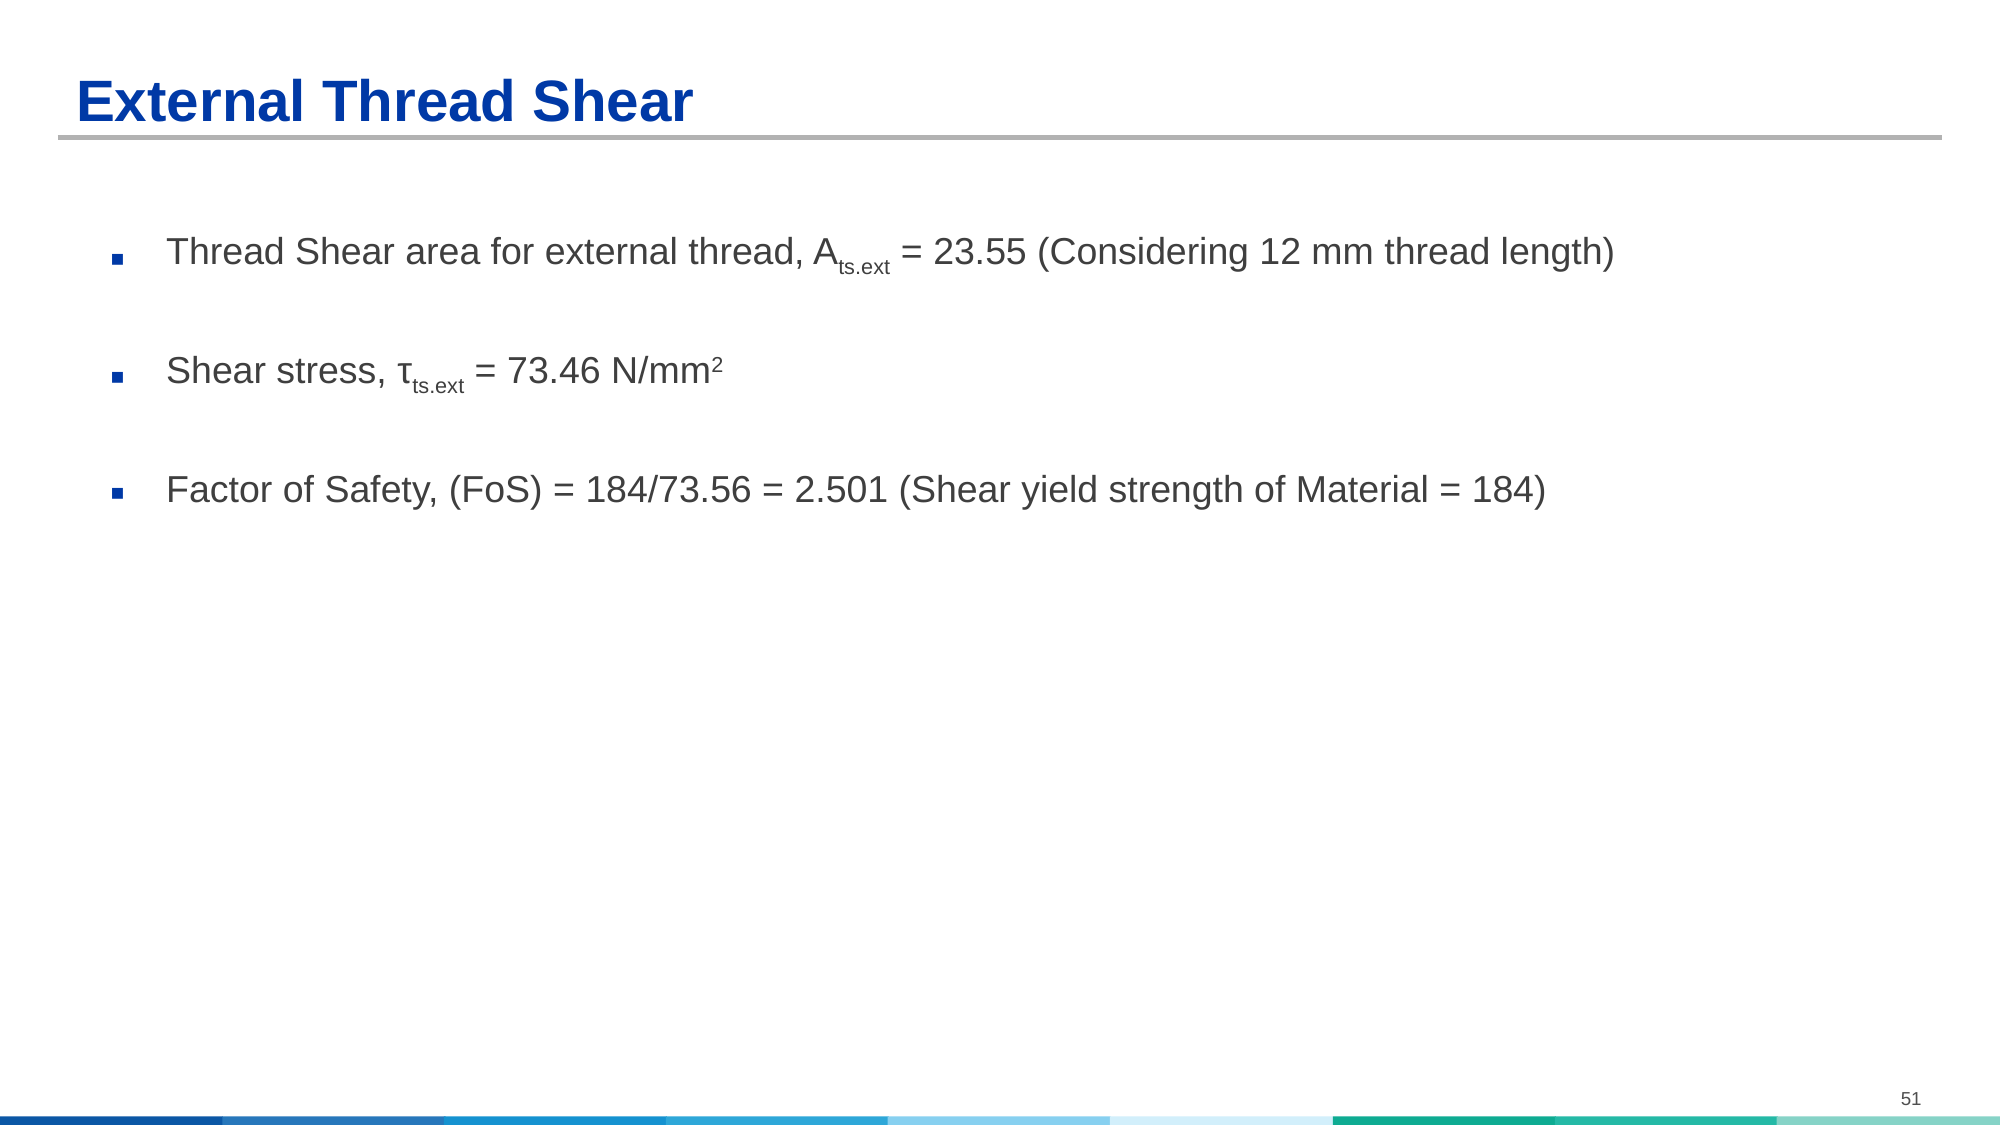

# External Thread Shear

Thread Shear area for external thread, Ats.ext = 23.55 (Considering 12 mm thread length)

Shear stress, τts.ext = 73.46 N/mm2

Factor of Safety, (FoS) = 184/73.56 = 2.501 (Shear yield strength of Material = 184)
51